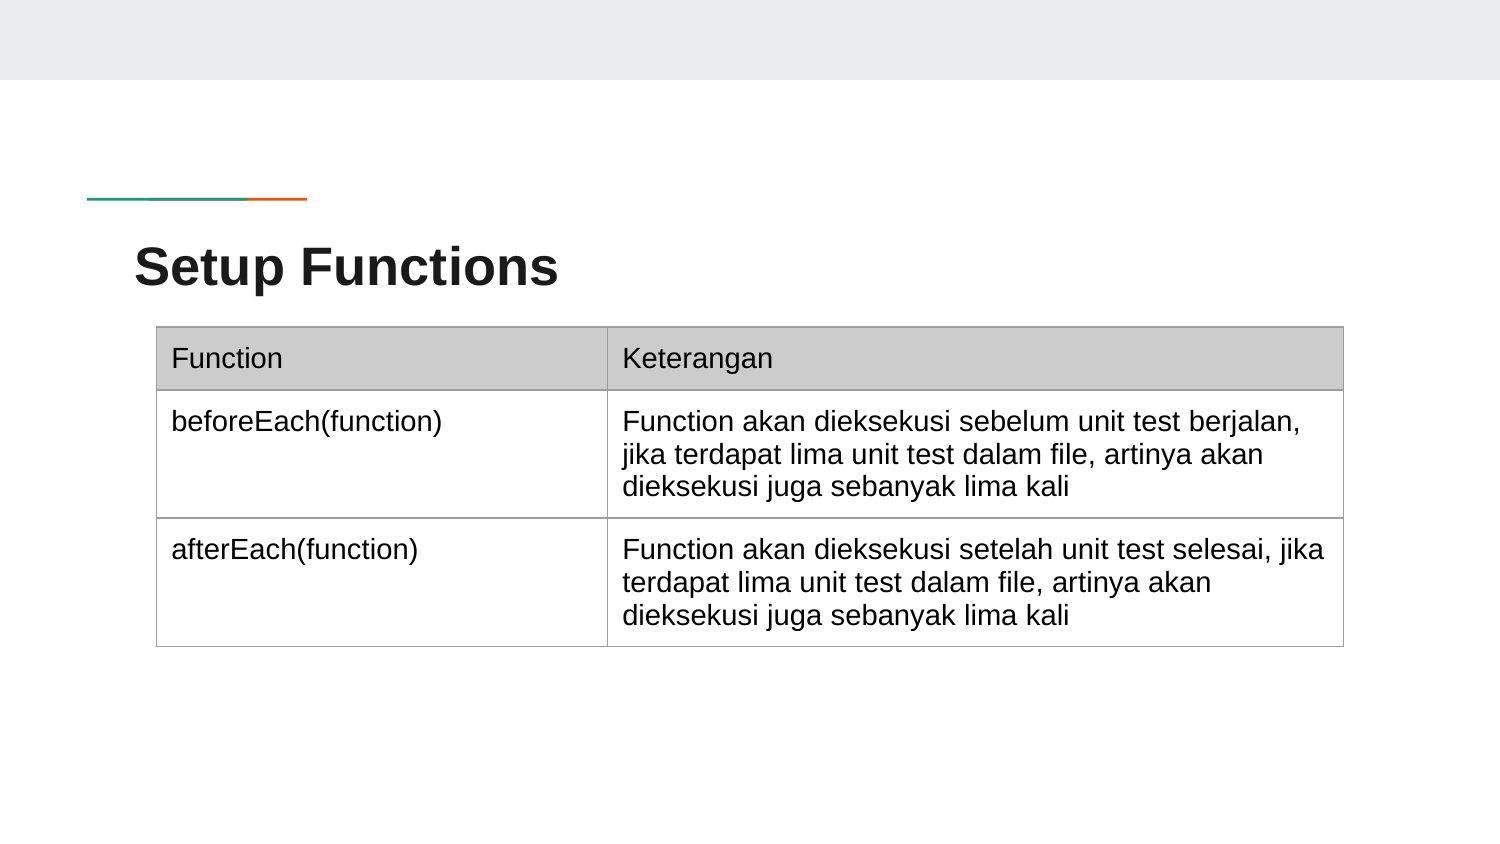

# Setup Functions
| Function | Keterangan |
| --- | --- |
| beforeEach(function) | Function akan dieksekusi sebelum unit test berjalan, jika terdapat lima unit test dalam file, artinya akan dieksekusi juga sebanyak lima kali |
| afterEach(function) | Function akan dieksekusi setelah unit test selesai, jika terdapat lima unit test dalam file, artinya akan dieksekusi juga sebanyak lima kali |